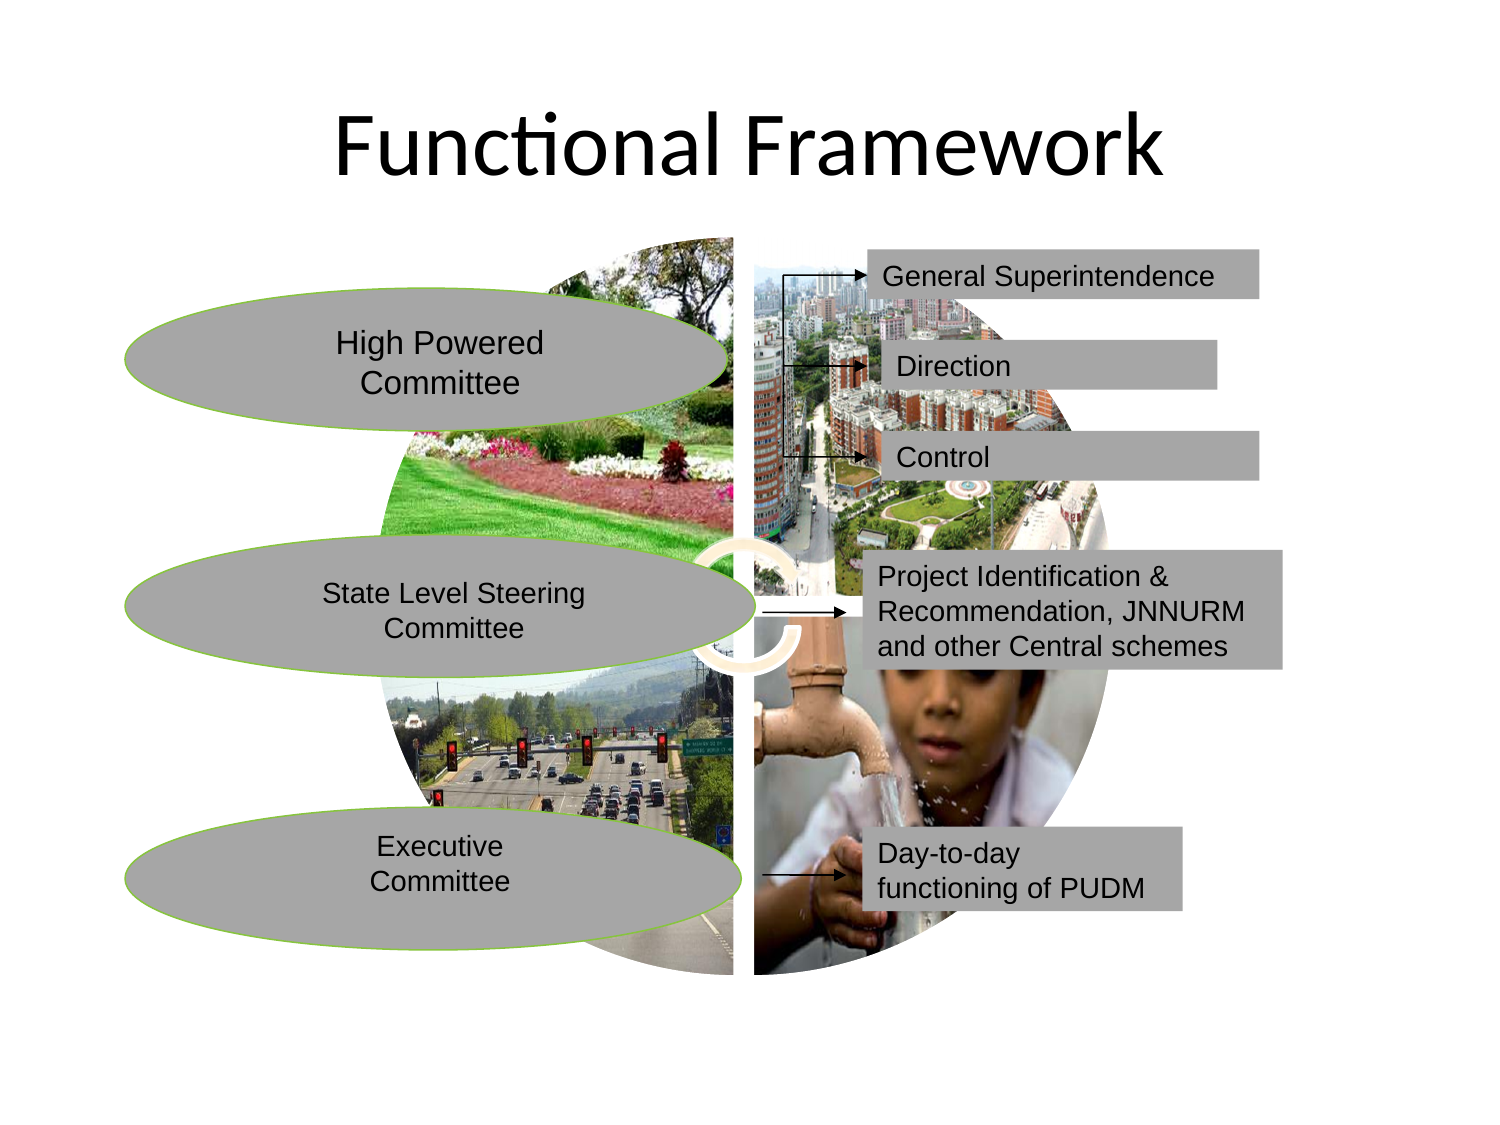

# Functional Framework
General Superintendence

High Powered Committee

Direction

Control

Project Identification & Recommendation, JNNURM and other Central schemes
State Level Steering Committee

Executive Committee
Day-to-day functioning of PUDM